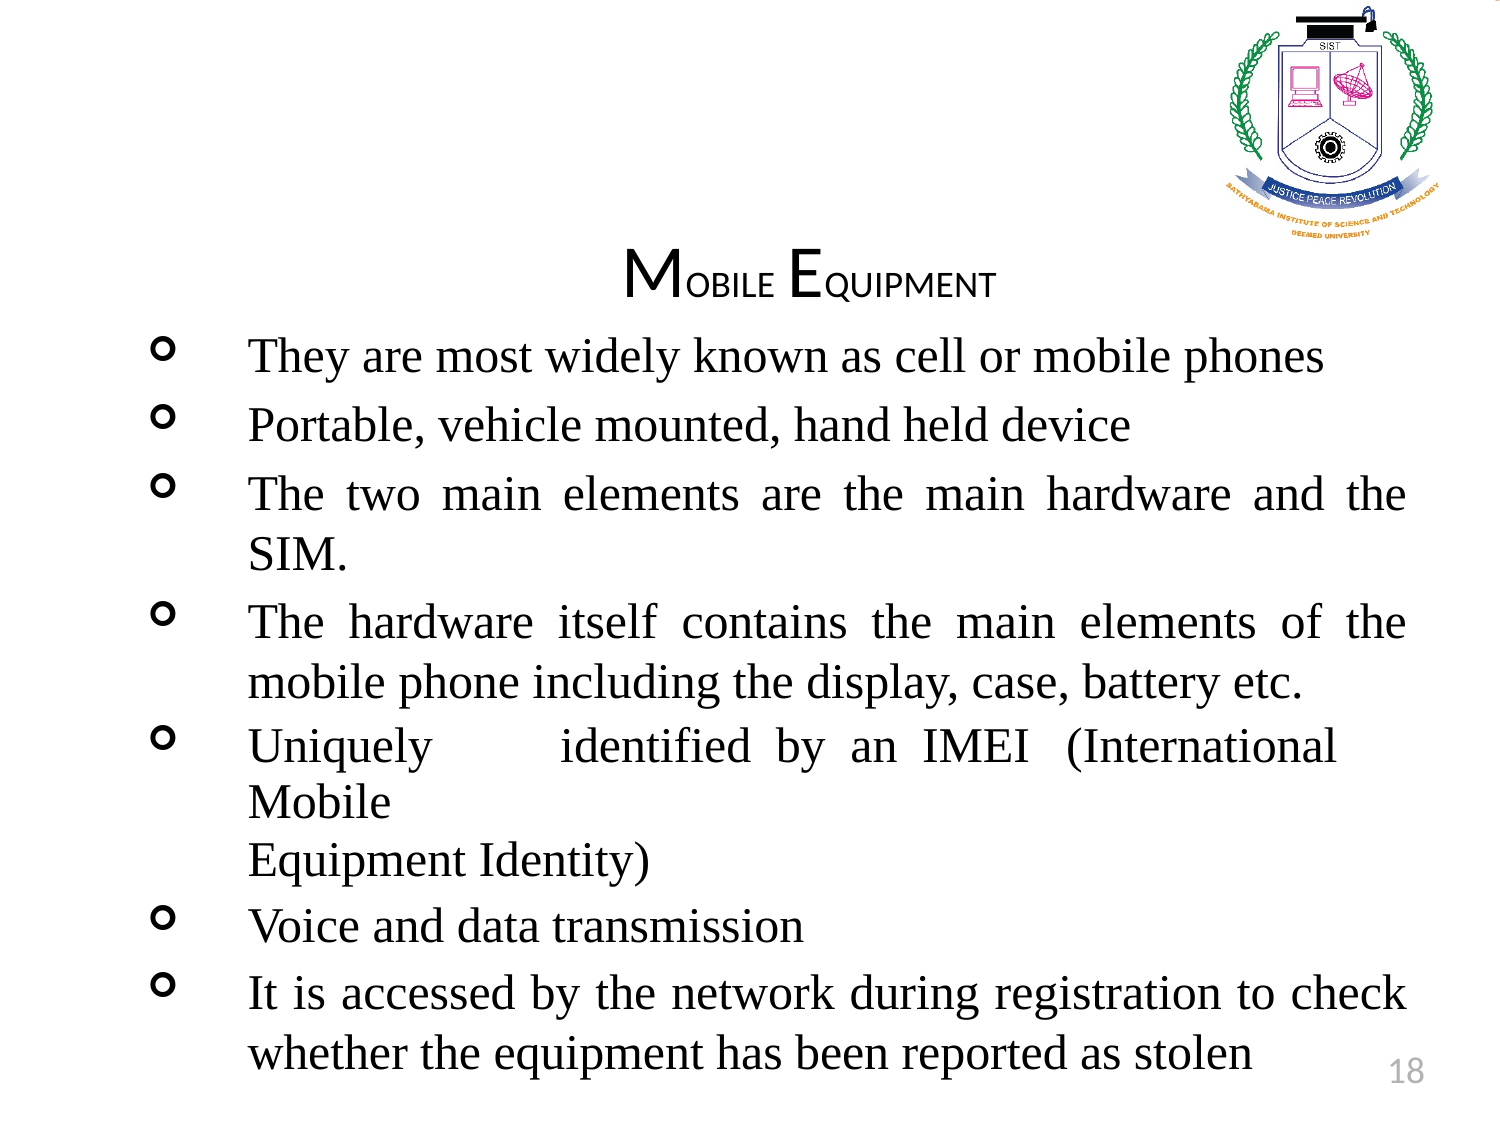

MOBILE EQUIPMENT
They are most widely known as cell or mobile phones
Portable, vehicle mounted, hand held device
The two main elements are the main hardware and the SIM.
The hardware itself contains the main elements of the mobile phone including the display, case, battery etc.
Uniquely	identified	by	an	IMEI	(International	Mobile
Equipment Identity)
Voice and data transmission
It is accessed by the network during registration to check whether the equipment has been reported as stolen
18